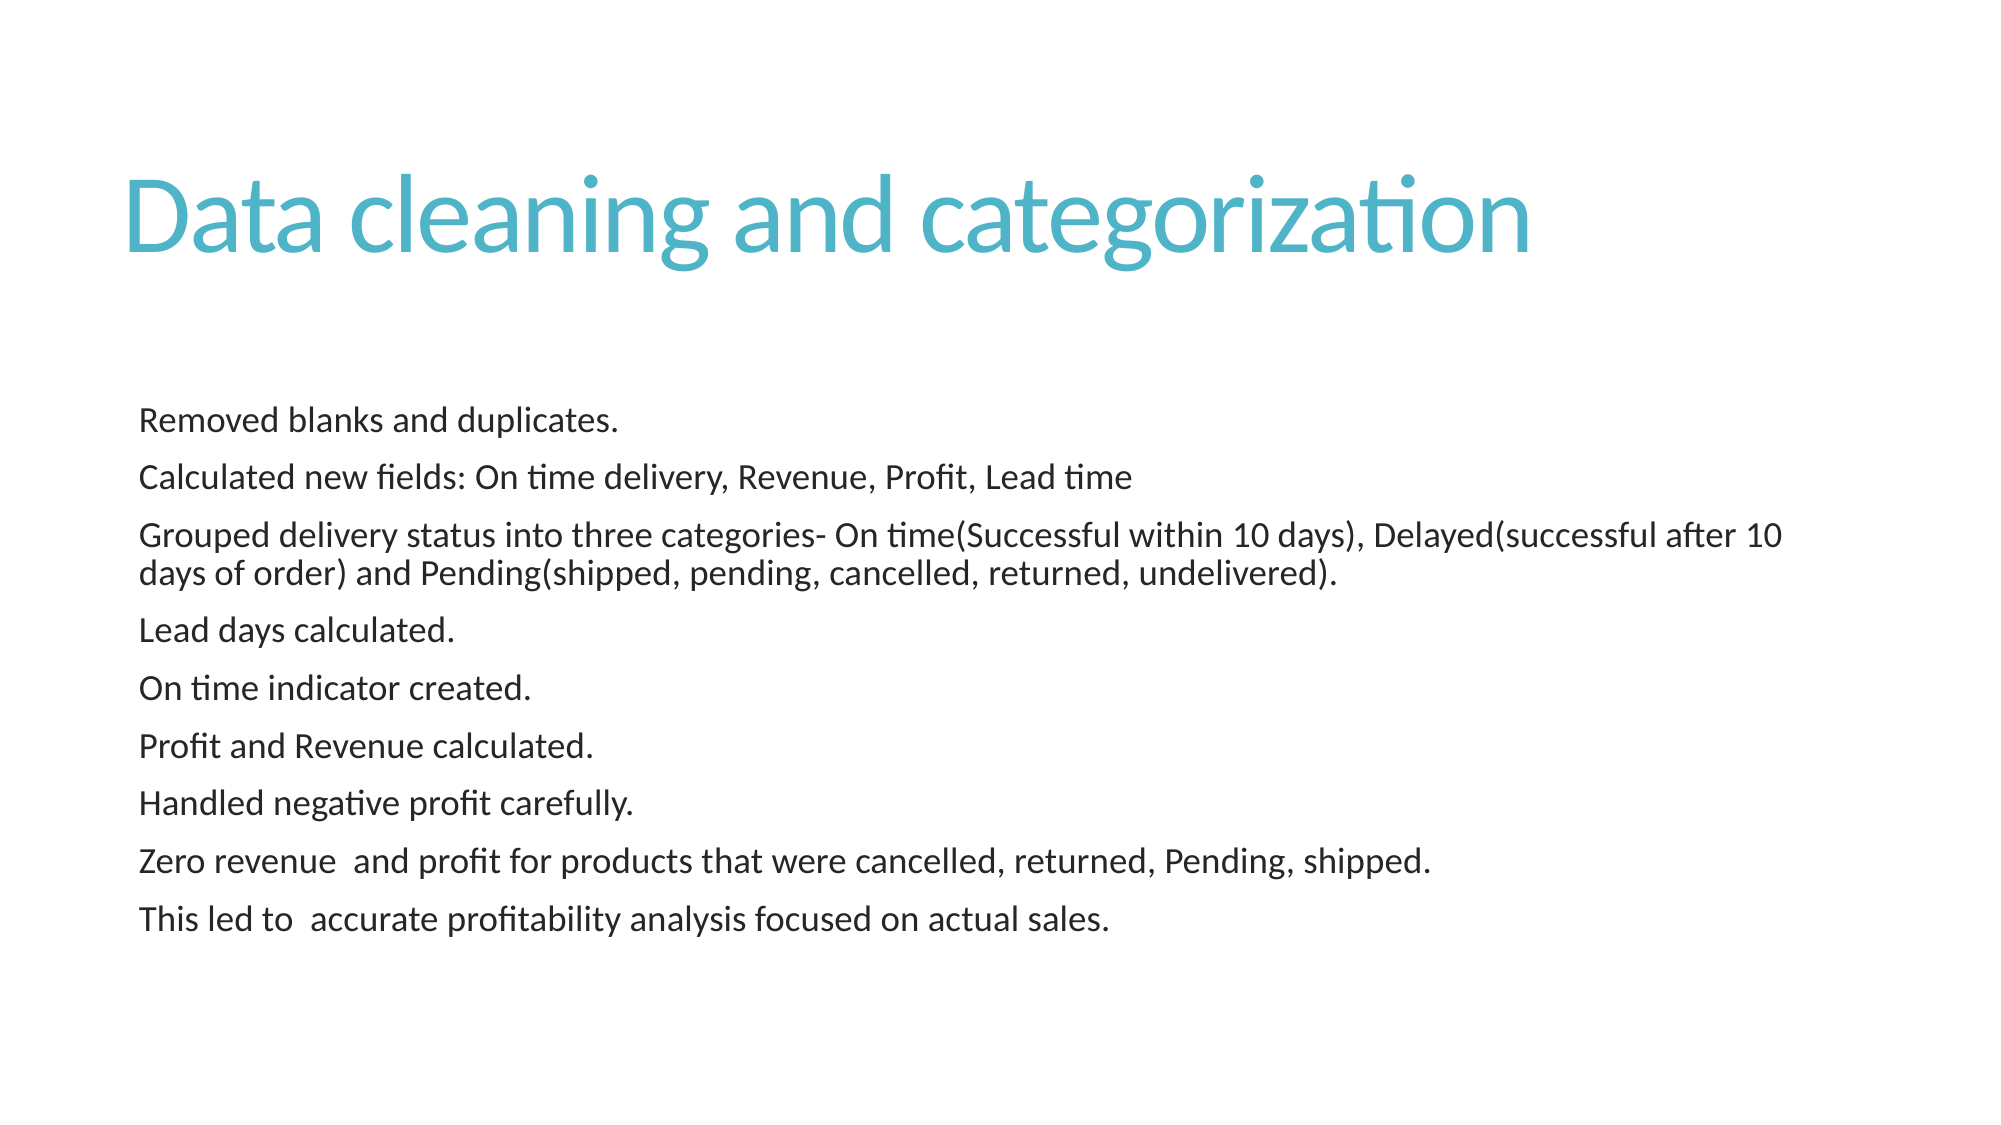

# Data cleaning and categorization

Removed blanks and duplicates.
Calculated new fields: On time delivery, Revenue, Profit, Lead time
Grouped delivery status into three categories- On time(Successful within 10 days), Delayed(successful after 10 days of order) and Pending(shipped, pending, cancelled, returned, undelivered).
Lead days calculated.
On time indicator created.
Profit and Revenue calculated.
Handled negative profit carefully.
Zero revenue  and profit for products that were cancelled, returned, Pending, shipped.
This led to  accurate profitability analysis focused on actual sales.